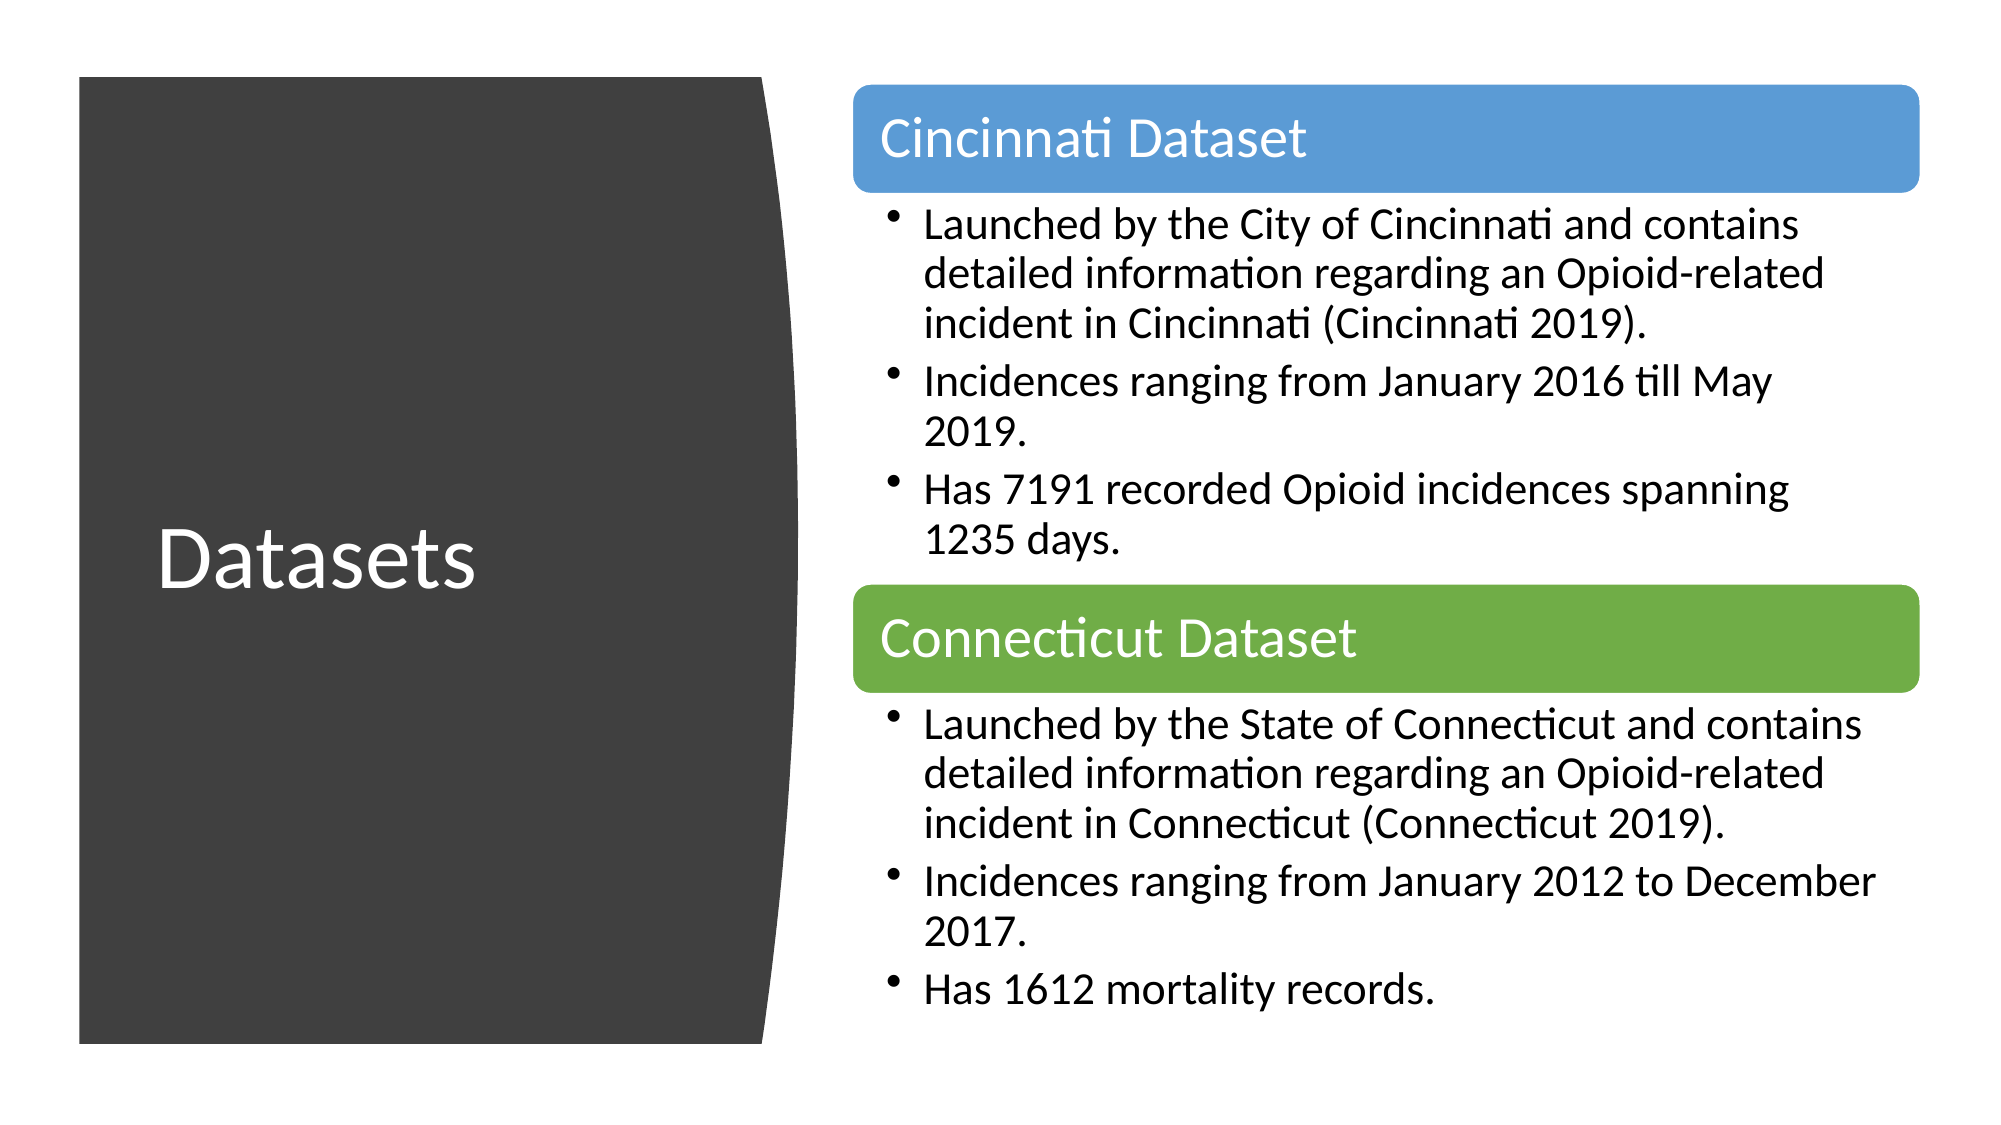

Cincinnati Dataset
Launched by the City of Cincinnati and contains detailed information regarding an Opioid-related incident in Cincinnati (Cincinnati 2019).
Incidences ranging from January 2016 till May 2019.
Has 7191 recorded Opioid incidences spanning 1235 days.
Connecticut Dataset
Launched by the State of Connecticut and contains detailed information regarding an Opioid-related incident in Connecticut (Connecticut 2019).
Incidences ranging from January 2012 to December 2017.
Has 1612 mortality records.

# Datasets